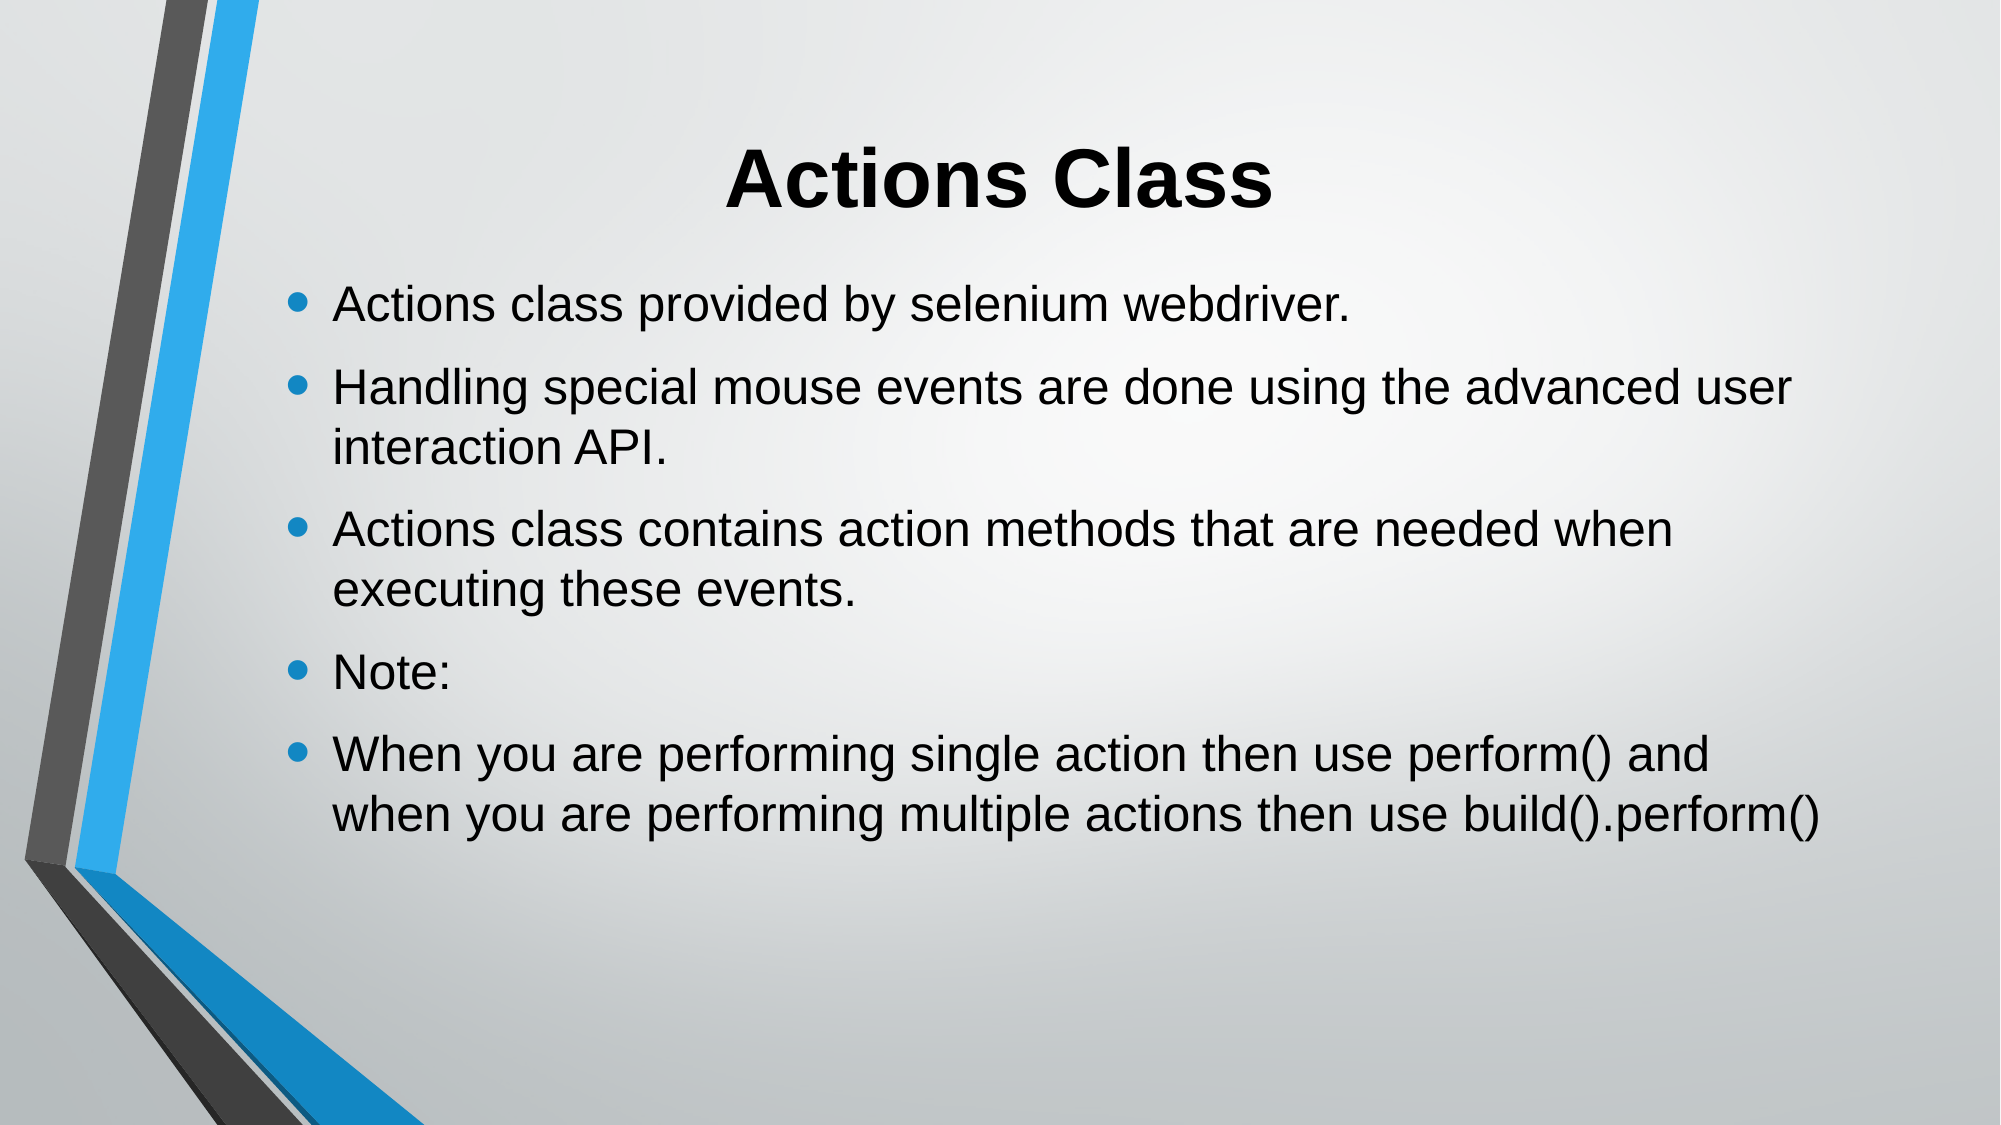

# Actions Class
Actions class provided by selenium webdriver.
Handling special mouse events are done using the advanced user interaction API.
Actions class contains action methods that are needed when executing these events.
Note:
When you are performing single action then use perform() and when you are performing multiple actions then use build().perform()